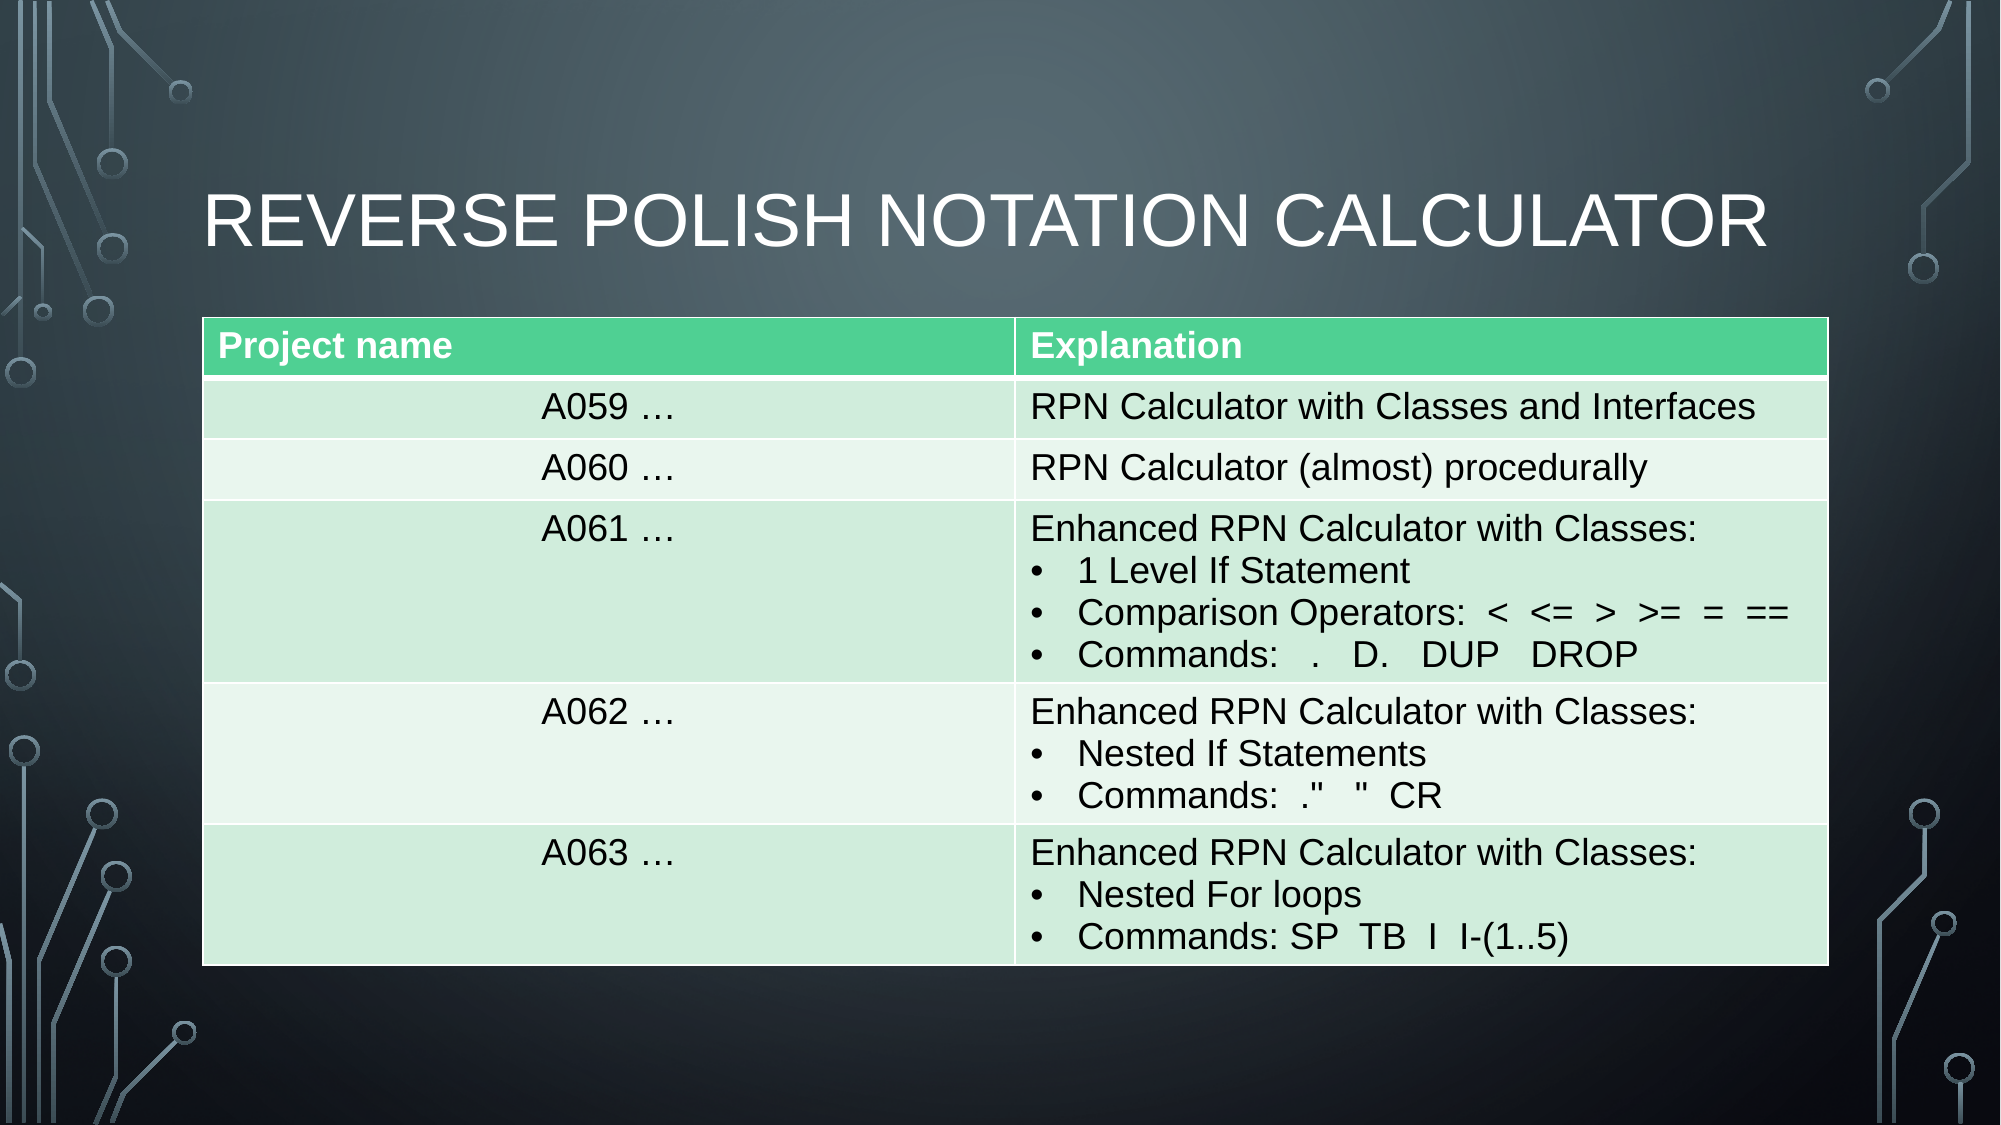

# Reverse Polish Notation calculator
| Project name | Explanation |
| --- | --- |
| A059 … | RPN Calculator with Classes and Interfaces |
| A060 … | RPN Calculator (almost) procedurally |
| A061 … | Enhanced RPN Calculator with Classes: 1 Level If Statement Comparison Operators: < <= > >= = == Commands: . D. DUP DROP |
| A062 … | Enhanced RPN Calculator with Classes: Nested If Statements Commands: ." " CR |
| A063 … | Enhanced RPN Calculator with Classes: Nested For loops Commands: SP TB I I-(1..5) |